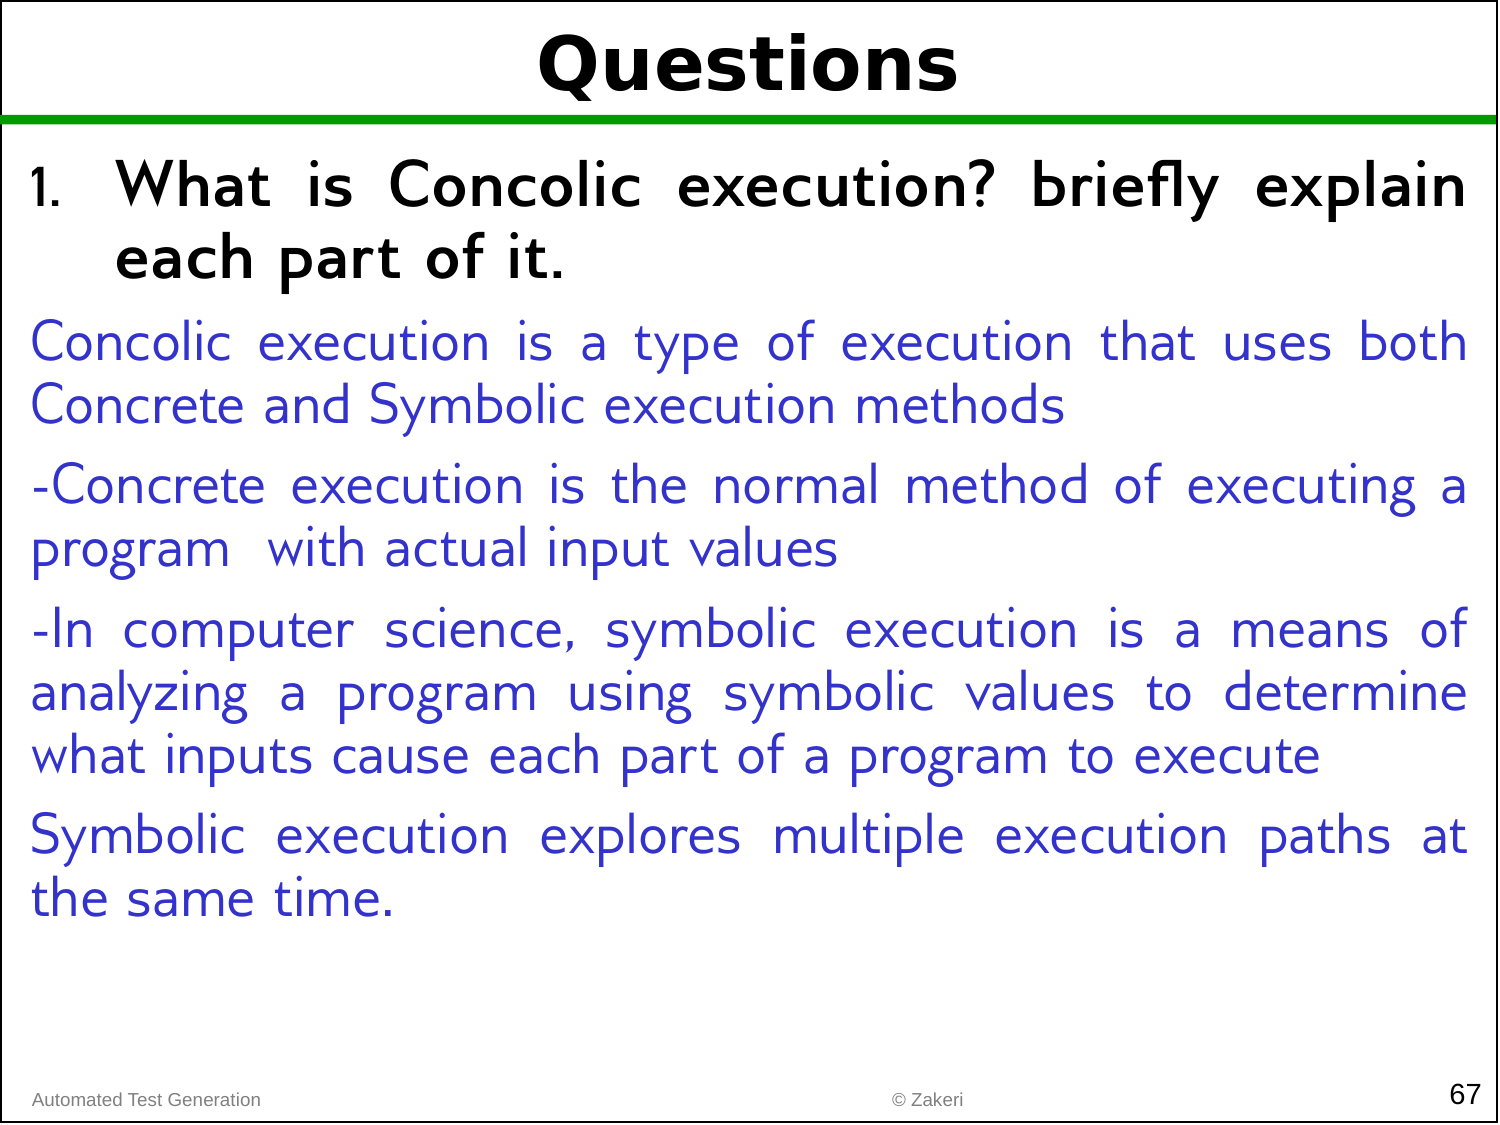

# Questions
What is Concolic execution? briefly explain each part of it.
Concolic execution is a type of execution that uses both Concrete and Symbolic execution methods
-Concrete execution is the normal method of executing a program  with actual input values
-In computer science, symbolic execution is a means of analyzing a program using symbolic values to determine what inputs cause each part of a program to execute
Symbolic execution explores multiple execution paths at the same time.
67
© Zakeri
Automated Test Generation